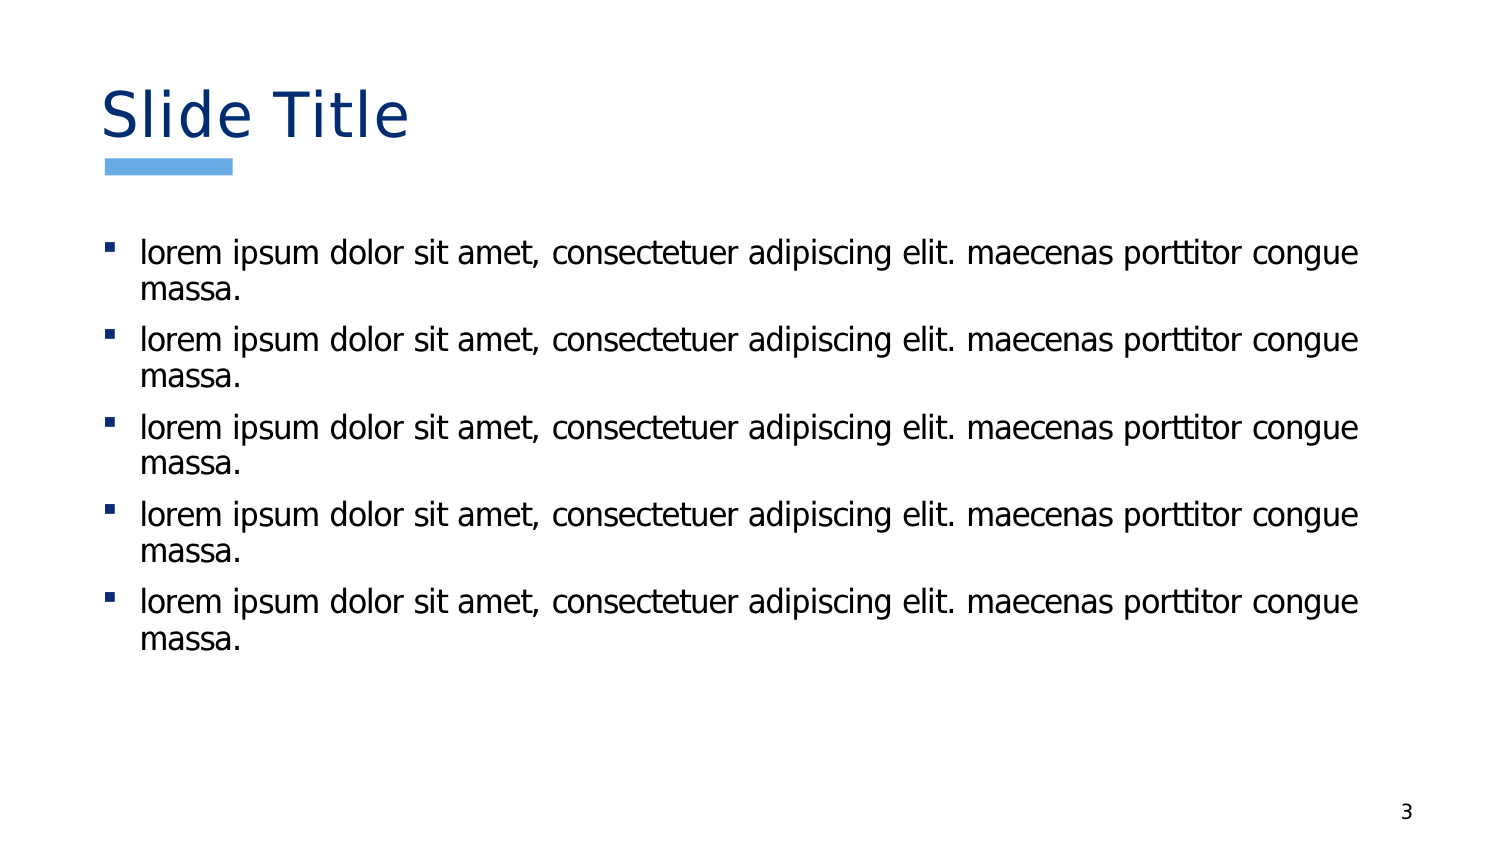

# Slide Title
lorem ipsum dolor sit amet, consectetuer adipiscing elit. maecenas porttitor congue massa.
lorem ipsum dolor sit amet, consectetuer adipiscing elit. maecenas porttitor congue massa.
lorem ipsum dolor sit amet, consectetuer adipiscing elit. maecenas porttitor congue massa.
lorem ipsum dolor sit amet, consectetuer adipiscing elit. maecenas porttitor congue massa.
lorem ipsum dolor sit amet, consectetuer adipiscing elit. maecenas porttitor congue massa.